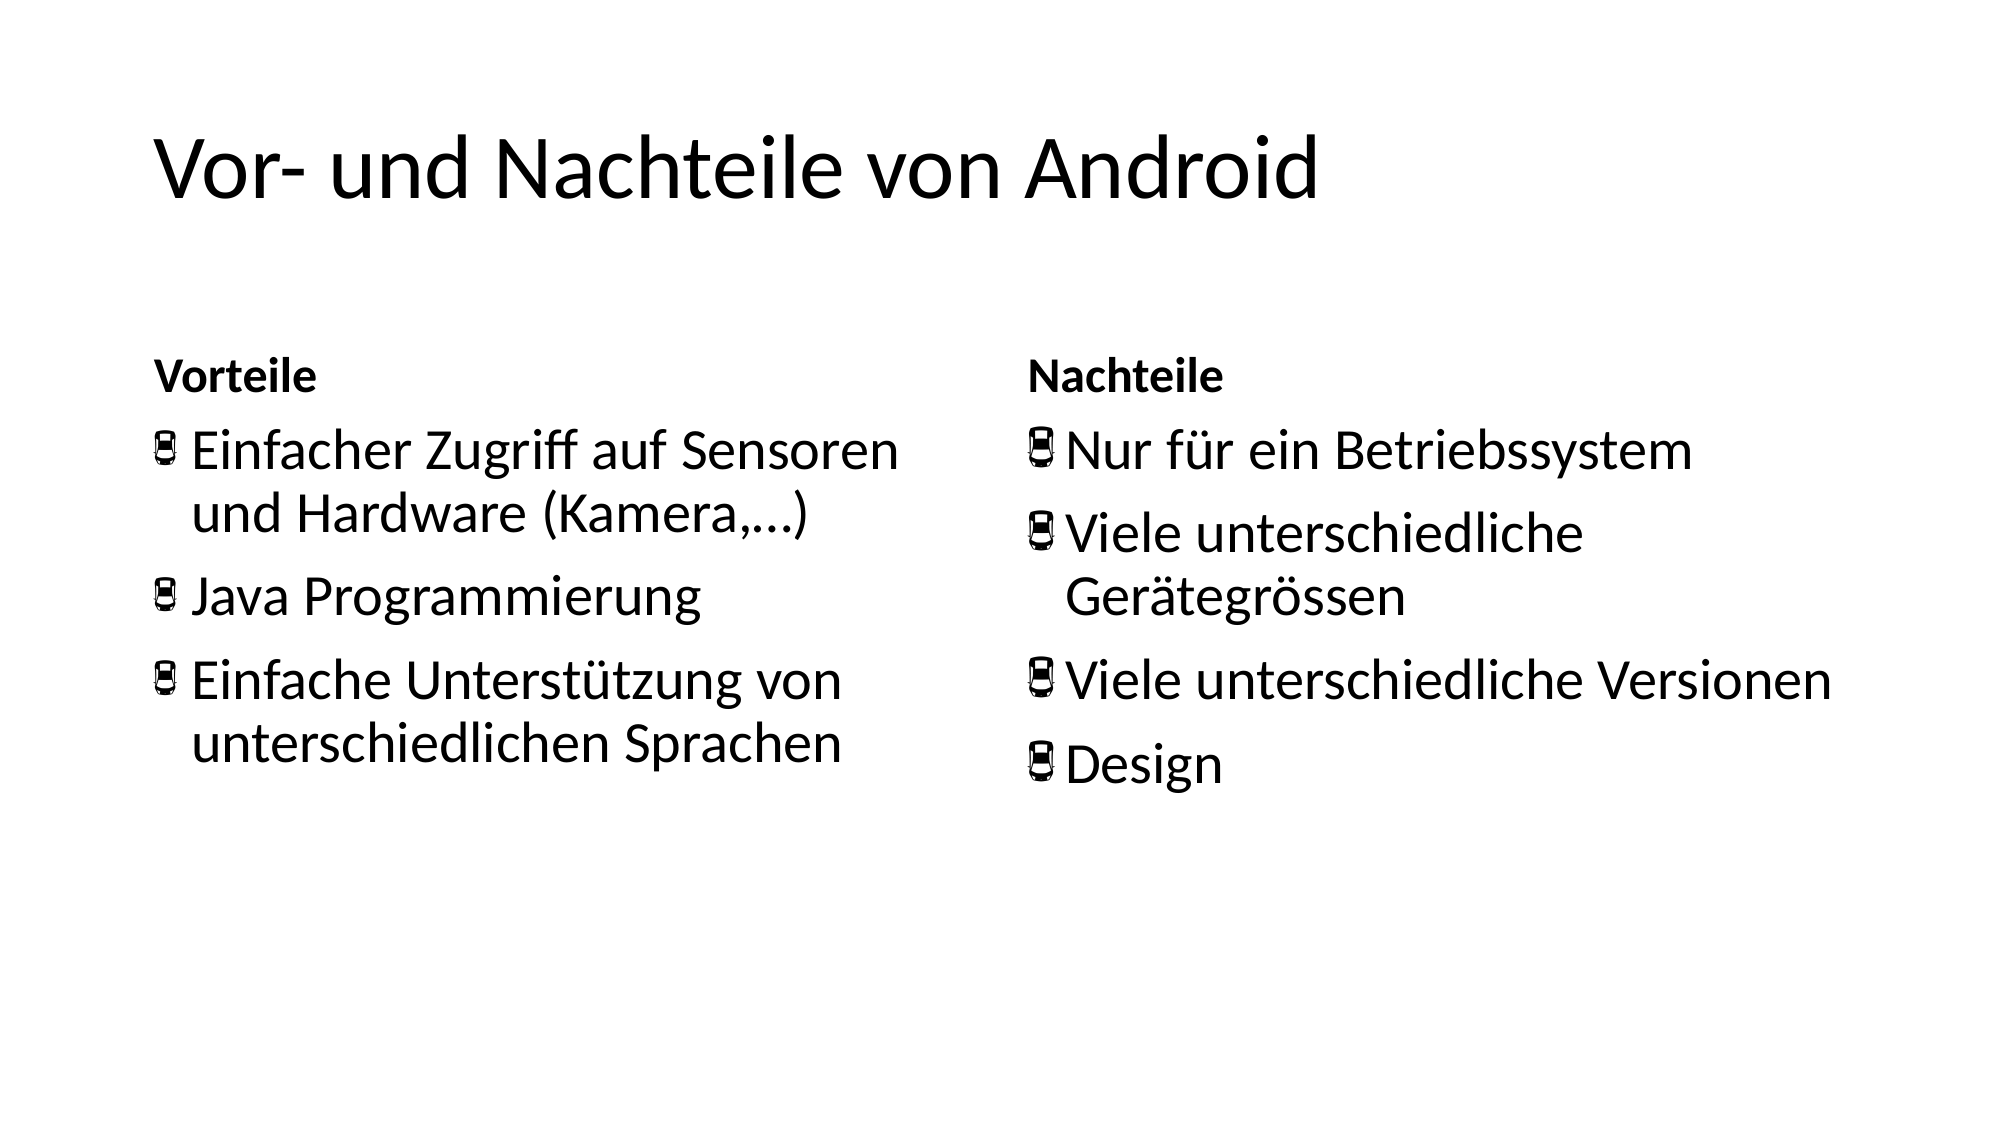

# Vor- und Nachteile von Android
Vorteile
Nachteile
Einfacher Zugriff auf Sensoren und Hardware (Kamera,…)
Java Programmierung
Einfache Unterstützung von unterschiedlichen Sprachen
Nur für ein Betriebssystem
Viele unterschiedliche Gerätegrössen
Viele unterschiedliche Versionen
Design